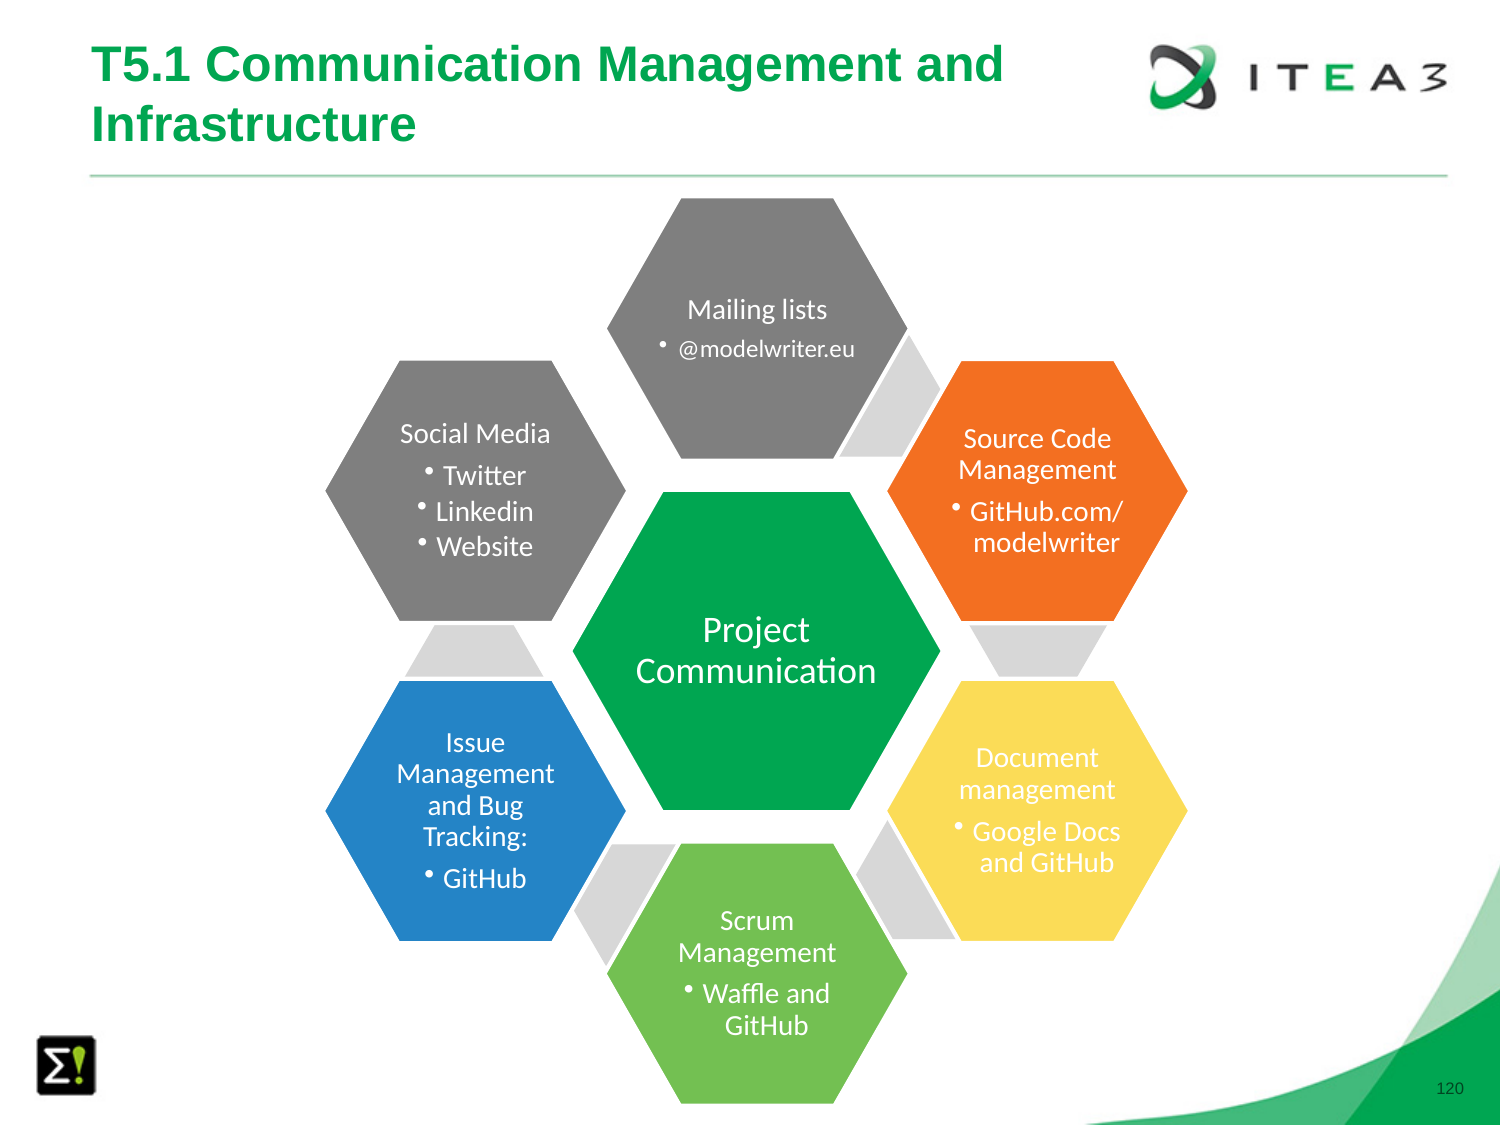

# T5.1 Communication Management and Infrastructure
Project Communication
Mailing lists
@modelwriter.eu
Source Code Management
GitHub.com/ modelwriter
Document management
Google Docs and GitHub
Scrum Management
Waffle and GitHub
Issue Management and Bug Tracking:
GitHub
Social Media
Twitter
Linkedin
Website